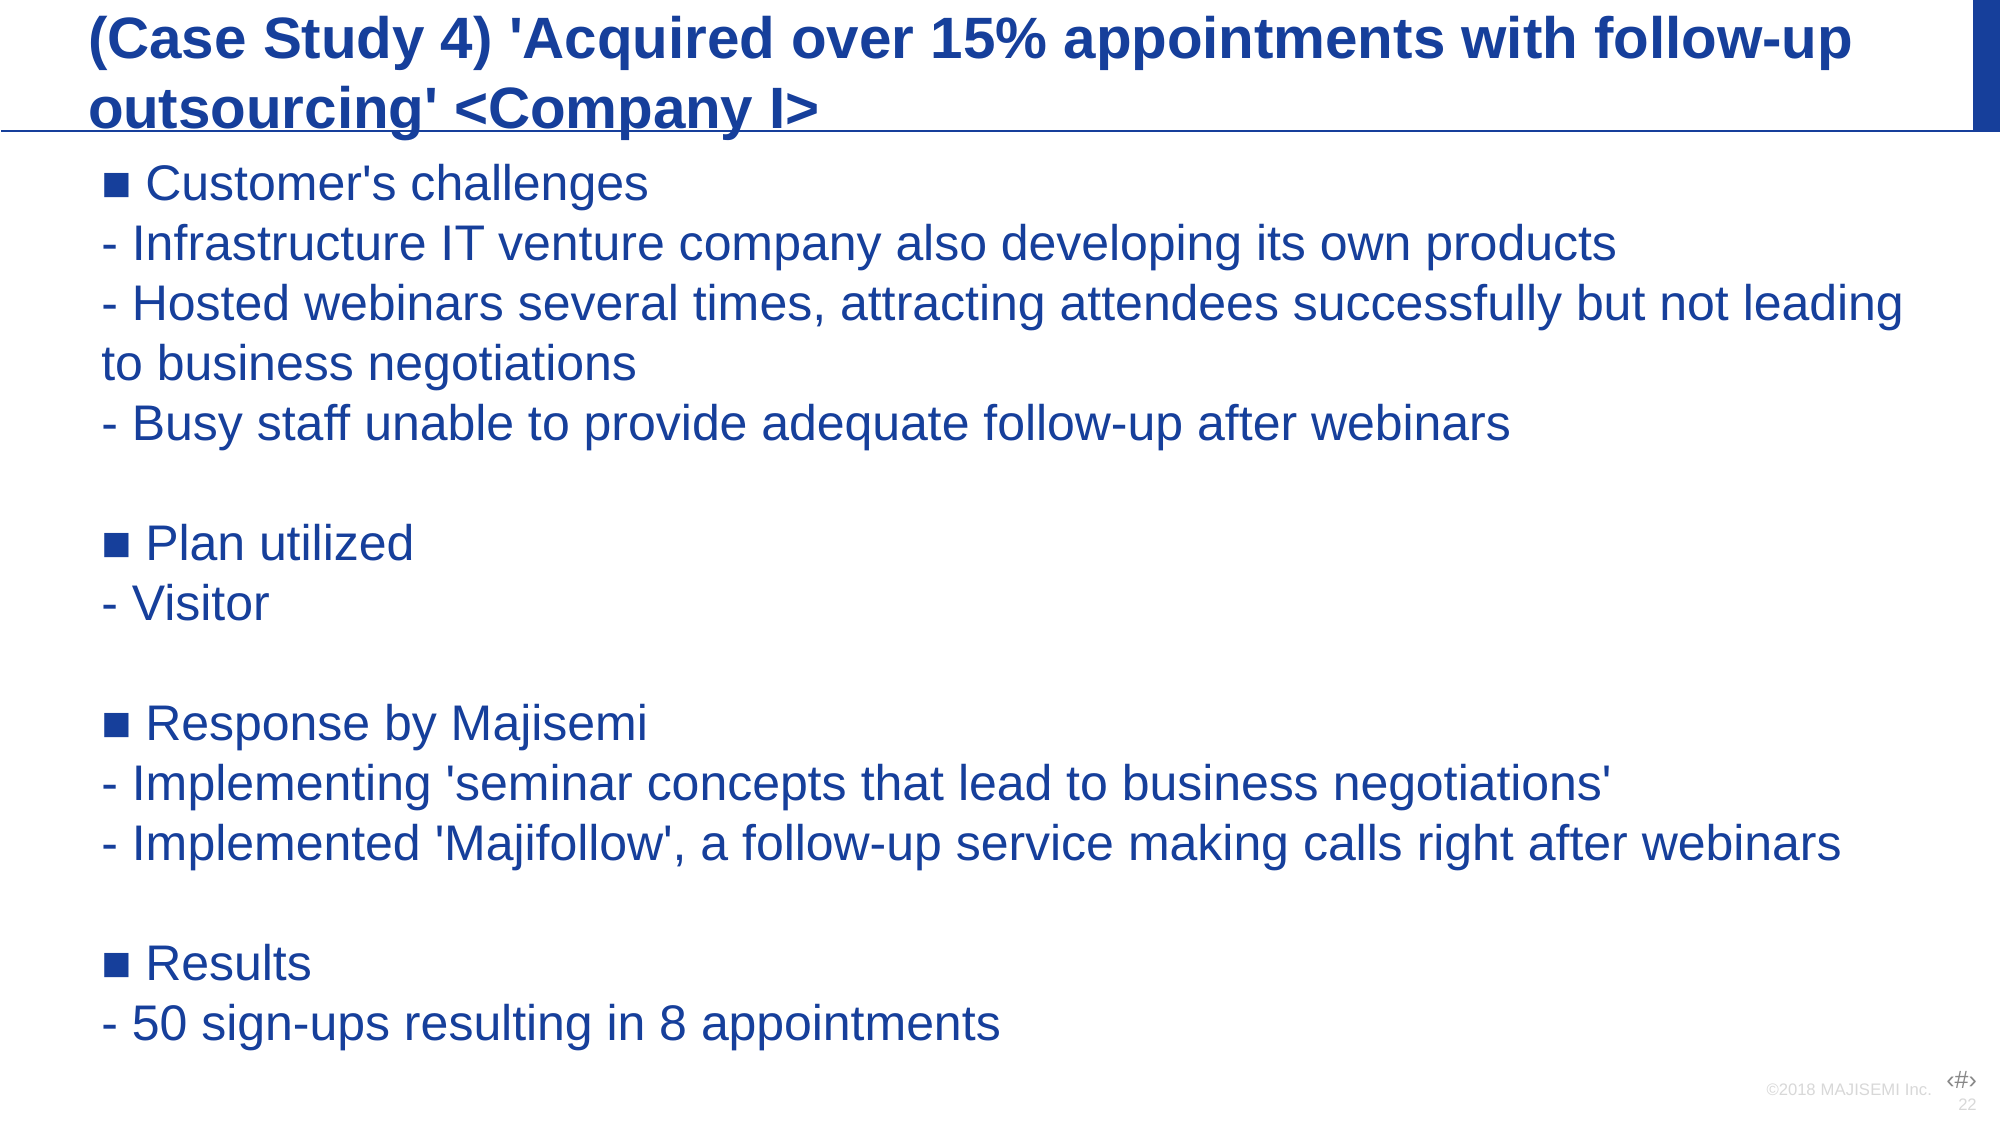

(Case Study 4) 'Acquired over 15% appointments with follow-up outsourcing' <Company I>
■ Customer's challenges
- Infrastructure IT venture company also developing its own products
- Hosted webinars several times, attracting attendees successfully but not leading to business negotiations
- Busy staff unable to provide adequate follow-up after webinars

■ Plan utilized
- Visitor

■ Response by Majisemi
- Implementing 'seminar concepts that lead to business negotiations'
- Implemented 'Majifollow', a follow-up service making calls right after webinars

■ Results
- 50 sign-ups resulting in 8 appointments
©2018 MAJISEMI Inc.
‹#›22